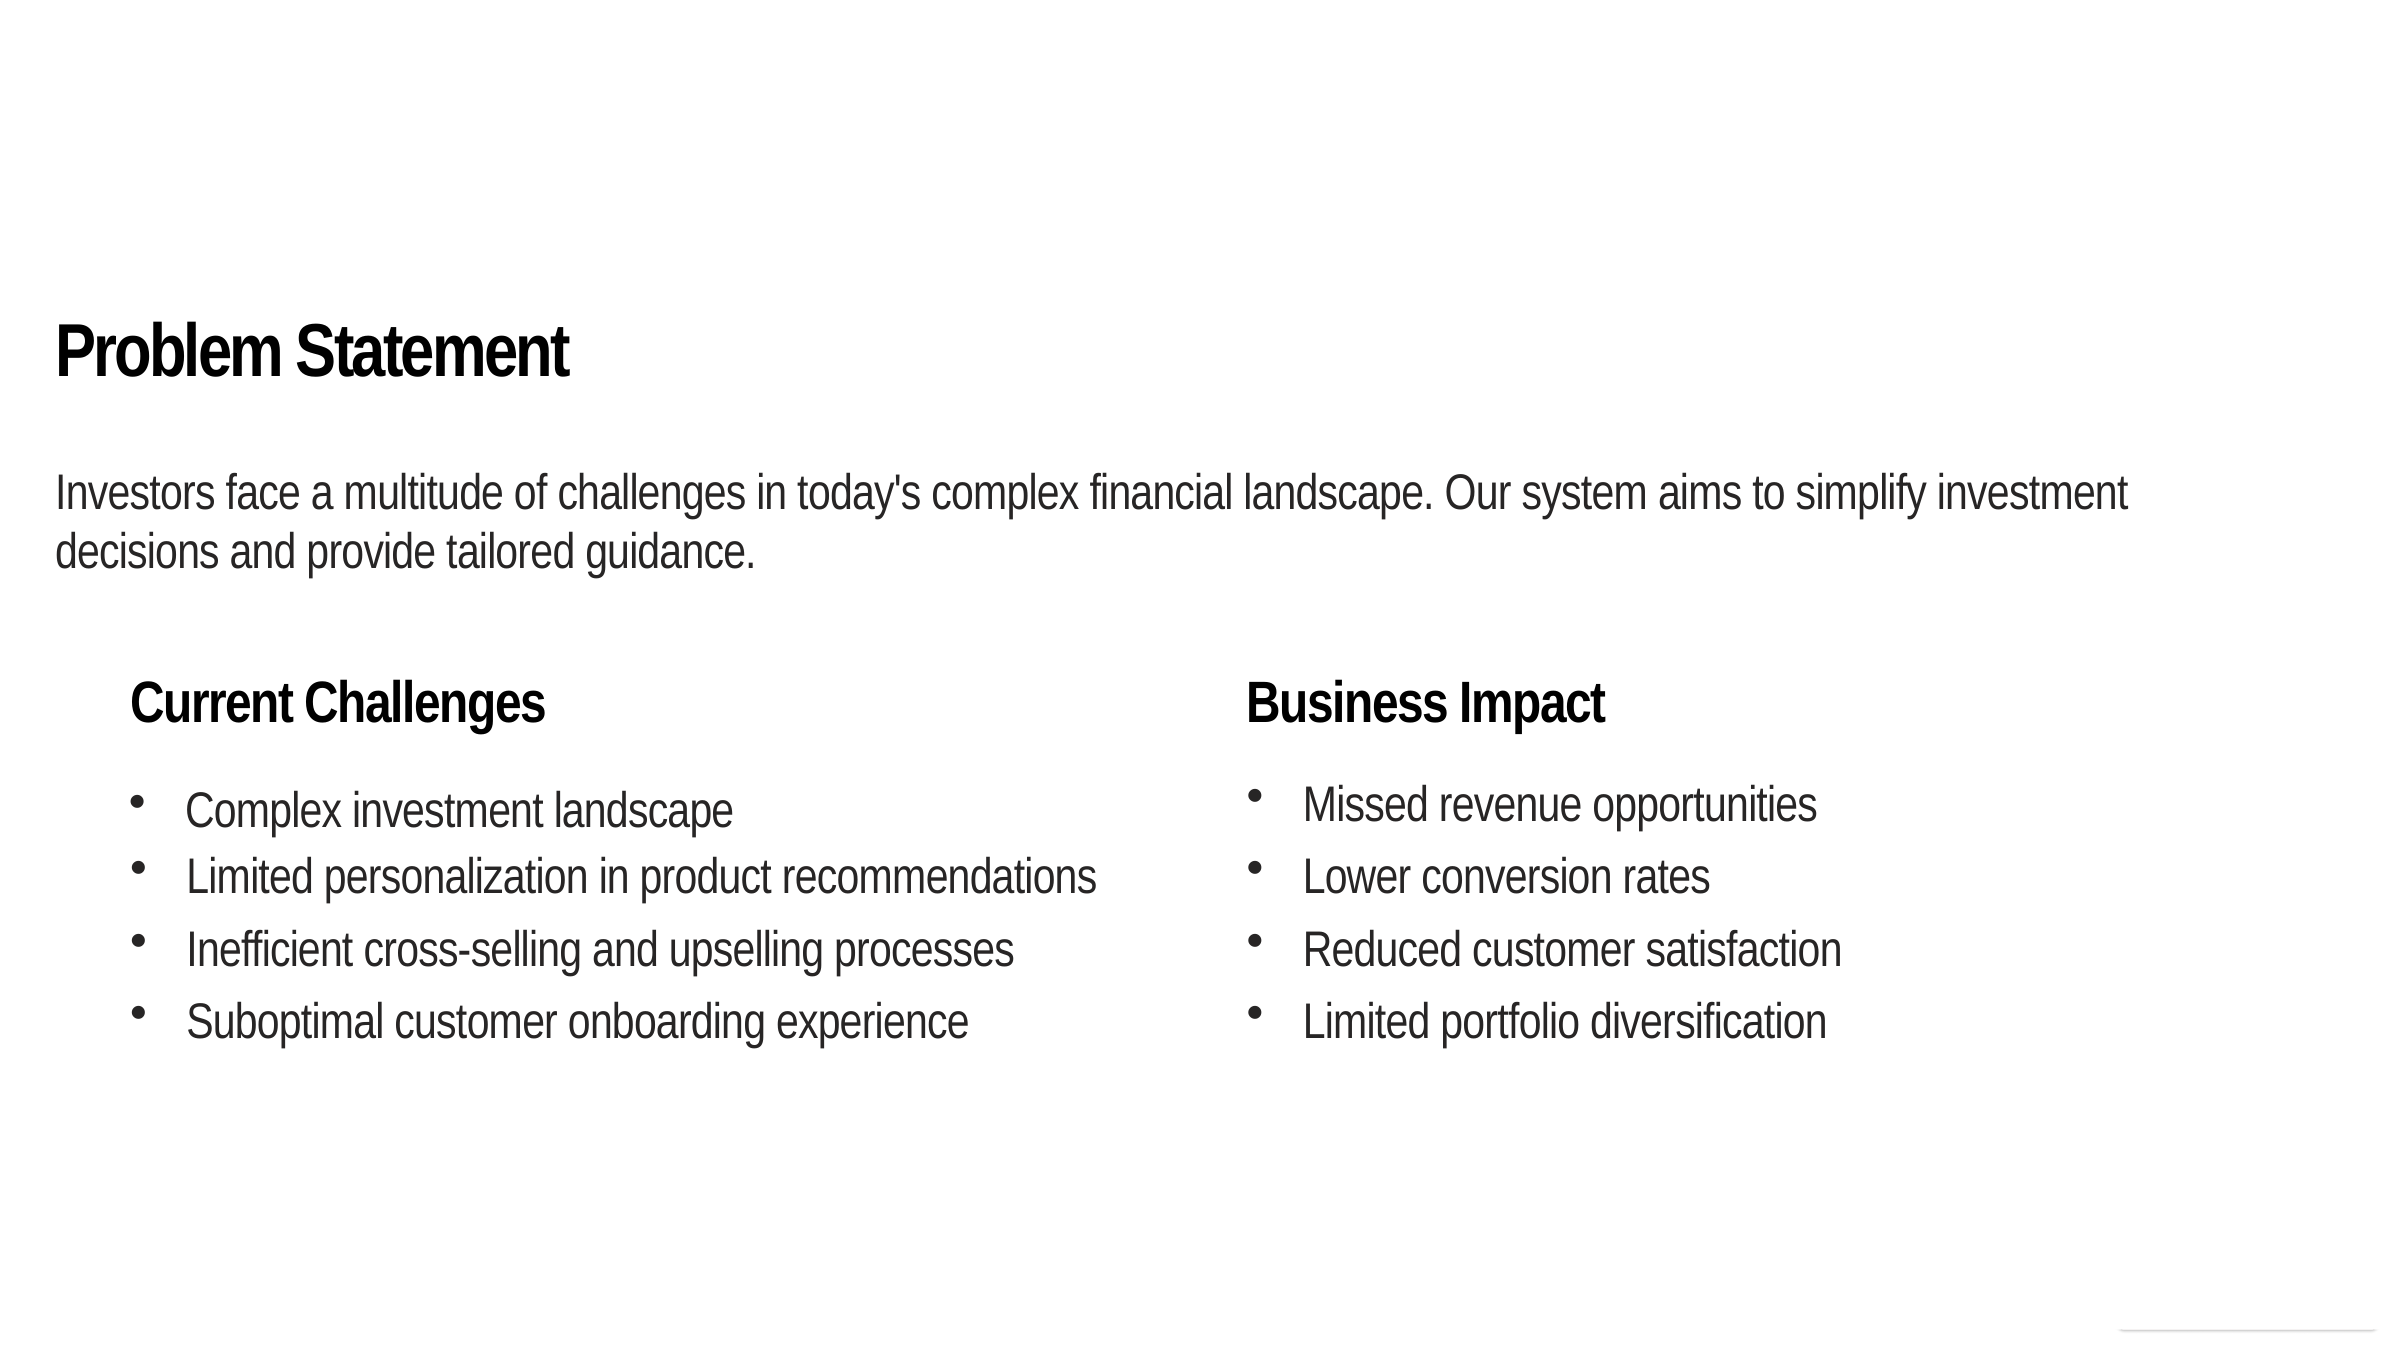

Problem Statement
Investors face a multitude of challenges in today's complex financial landscape. Our system aims to simplify investment decisions and provide tailored guidance.
Current Challenges
Business Impact
Missed revenue opportunities
Complex investment landscape
Limited personalization in product recommendations
Lower conversion rates
Inefficient cross-selling and upselling processes
Reduced customer satisfaction
Suboptimal customer onboarding experience
Limited portfolio diversification